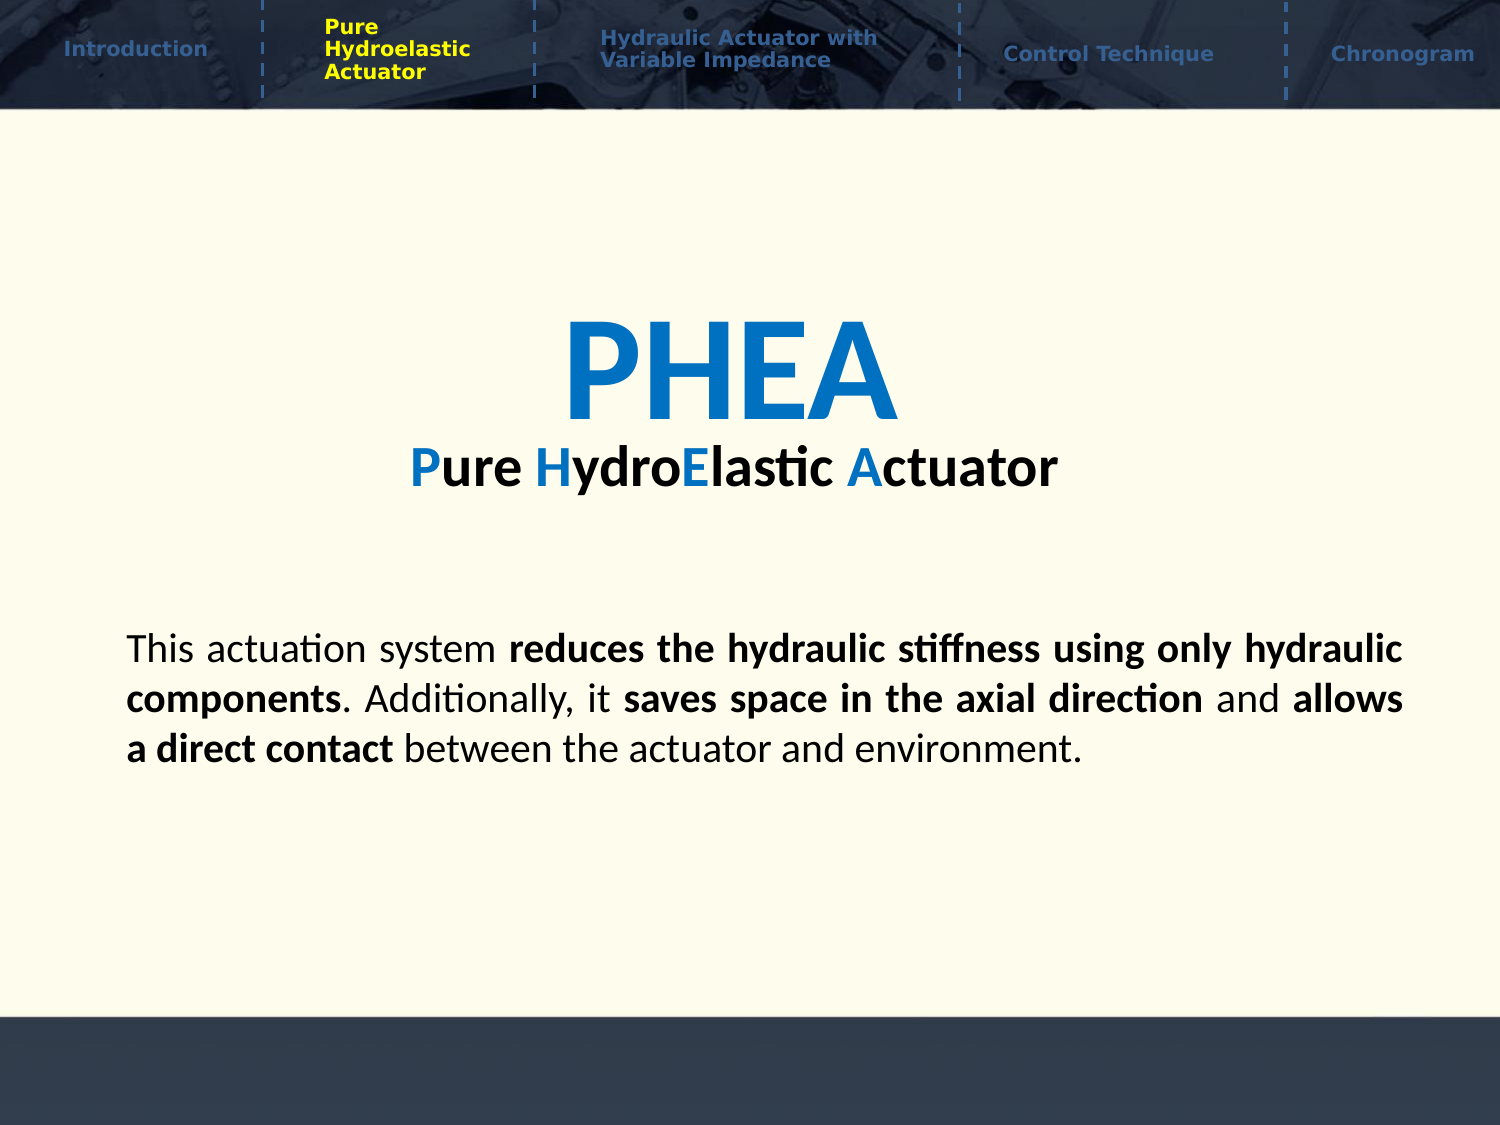

Pure Hydroelastic Actuator
Hydraulic Actuator with Variable Impedance
Chronogram
Control Technique
Introduction
PHEA
Pure HydroElastic Actuator
This actuation system reduces the hydraulic stiffness using only hydraulic components. Additionally, it saves space in the axial direction and allows a direct contact between the actuator and environment.